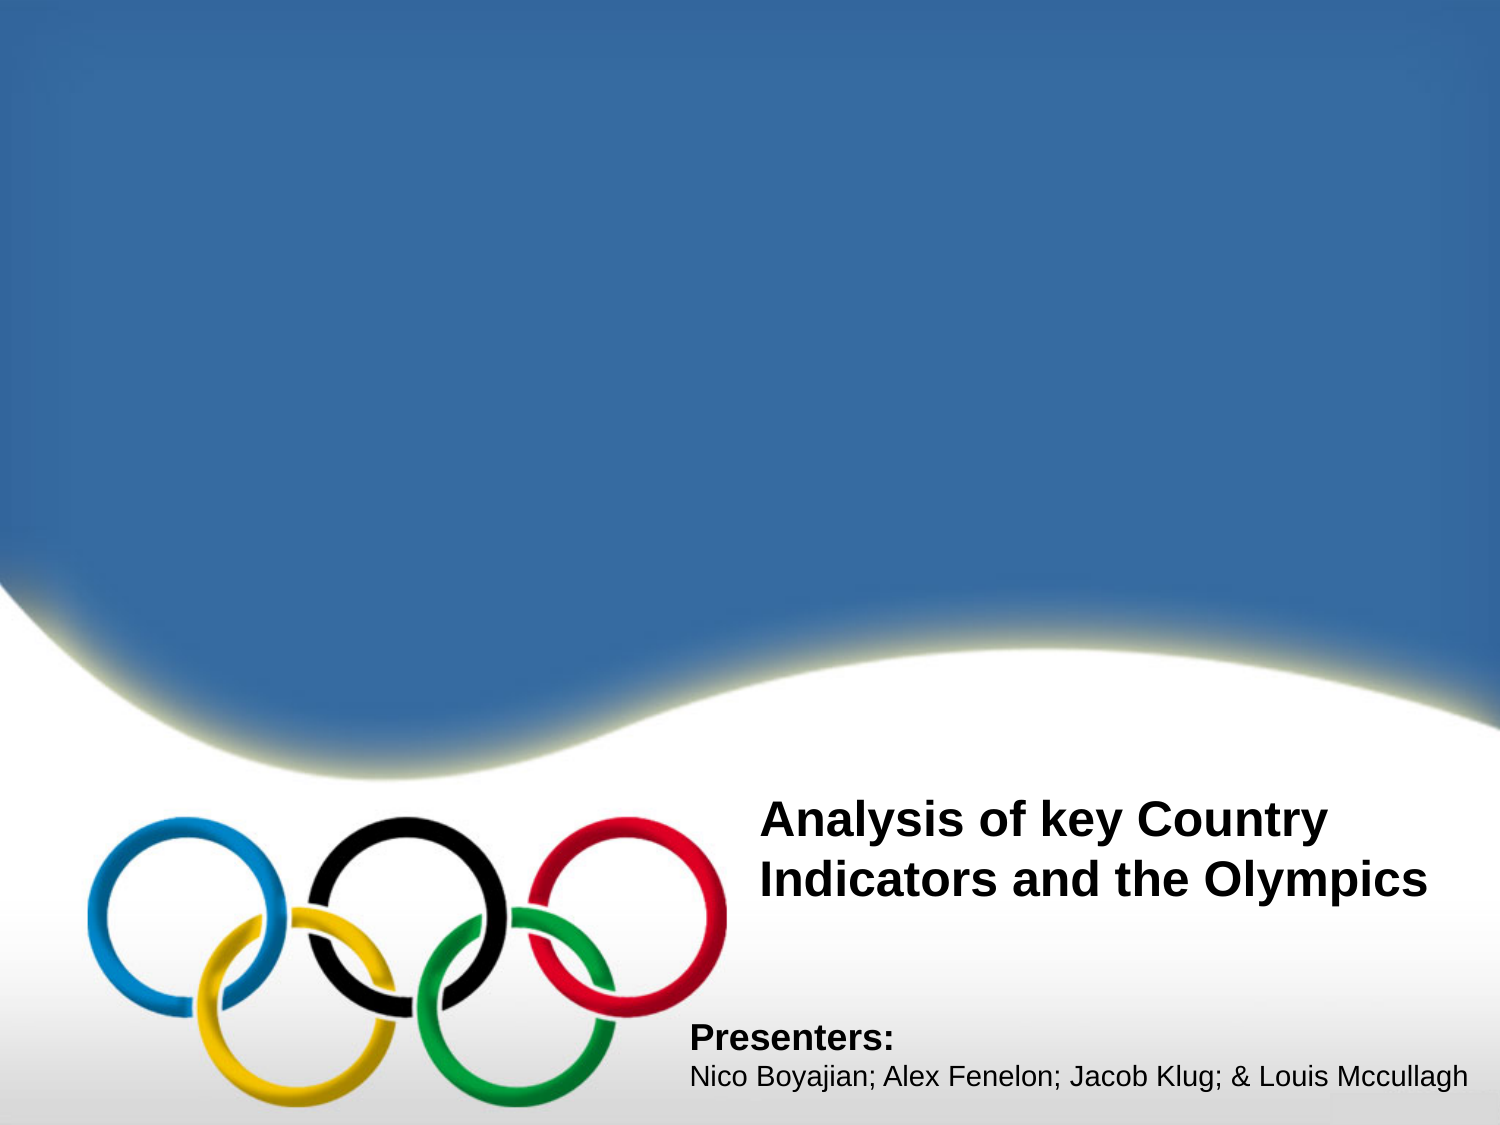

# Analysis of key Country Indicators and the Olympics
Presenters:
Nico Boyajian; Alex Fenelon; Jacob Klug; & Louis Mccullagh